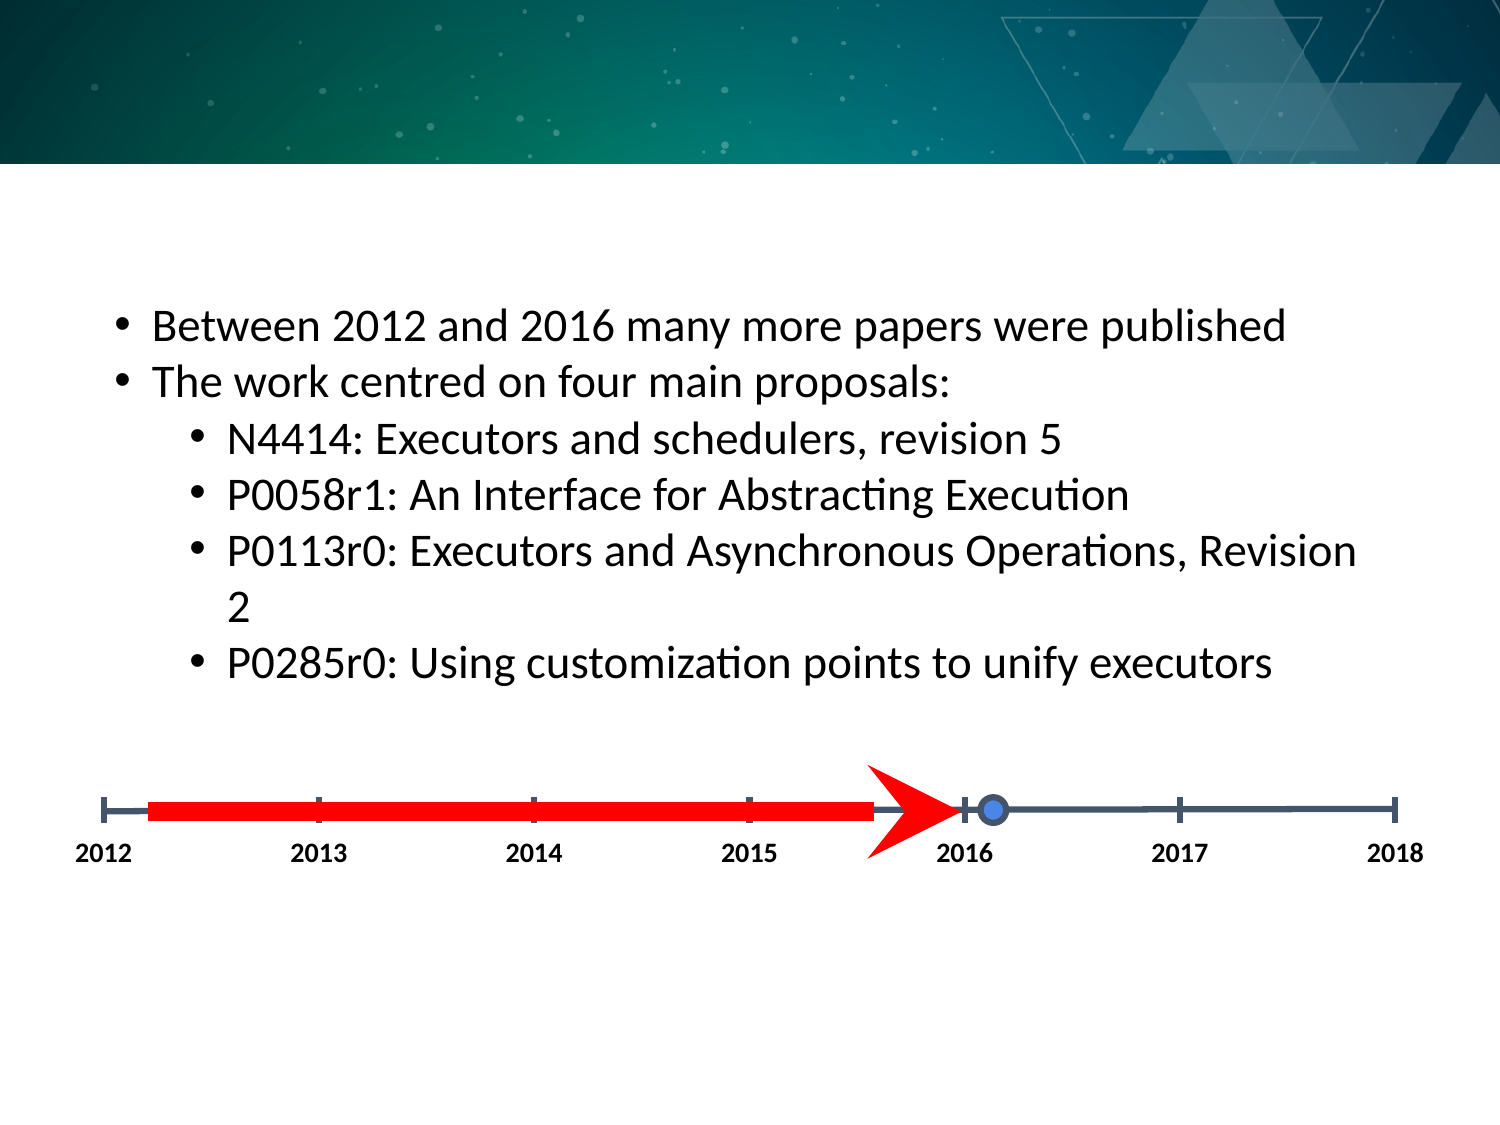

Between 2012 and 2016 many more papers were published
The work centred on four main proposals:
N4414: Executors and schedulers, revision 5
P0058r1: An Interface for Abstracting Execution
P0113r0: Executors and Asynchronous Operations, Revision 2
P0285r0: Using customization points to unify executors

2012
2013
2014
2015
2016
2017
2018